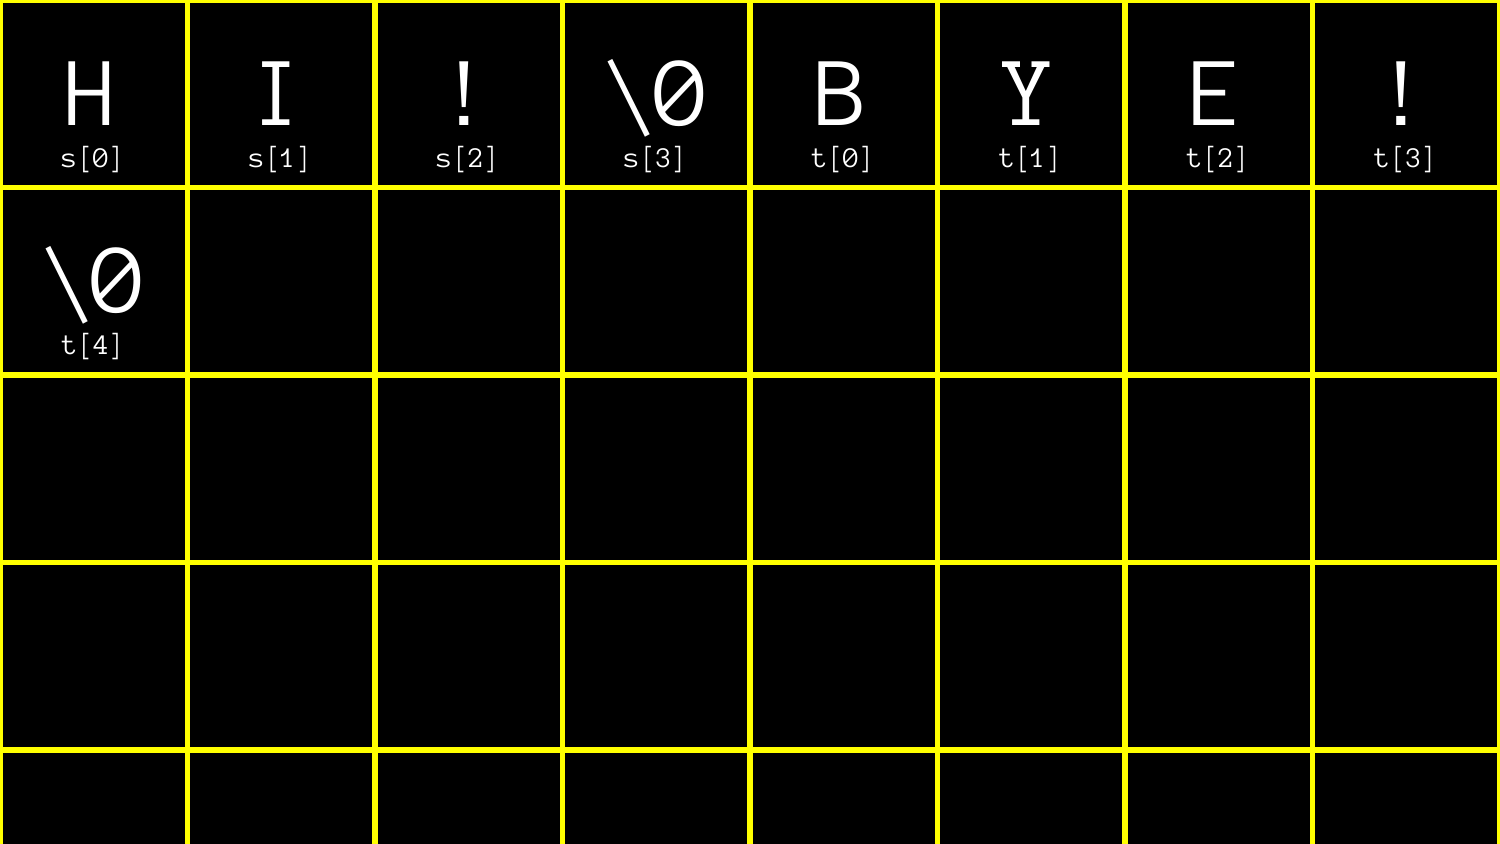

| H s[0] | I s[1] | ! s[2] | \0 s[3] | B t[0] | Y t[1] | E t[2] | ! t[3] |
| --- | --- | --- | --- | --- | --- | --- | --- |
| \0 t[4] |  |  |  |  |  |  |  |
|  |  |  |  |  |  |  |  |
|  |  |  |  |  |  |  |  |
|  |  |  |  |  |  |  |  |